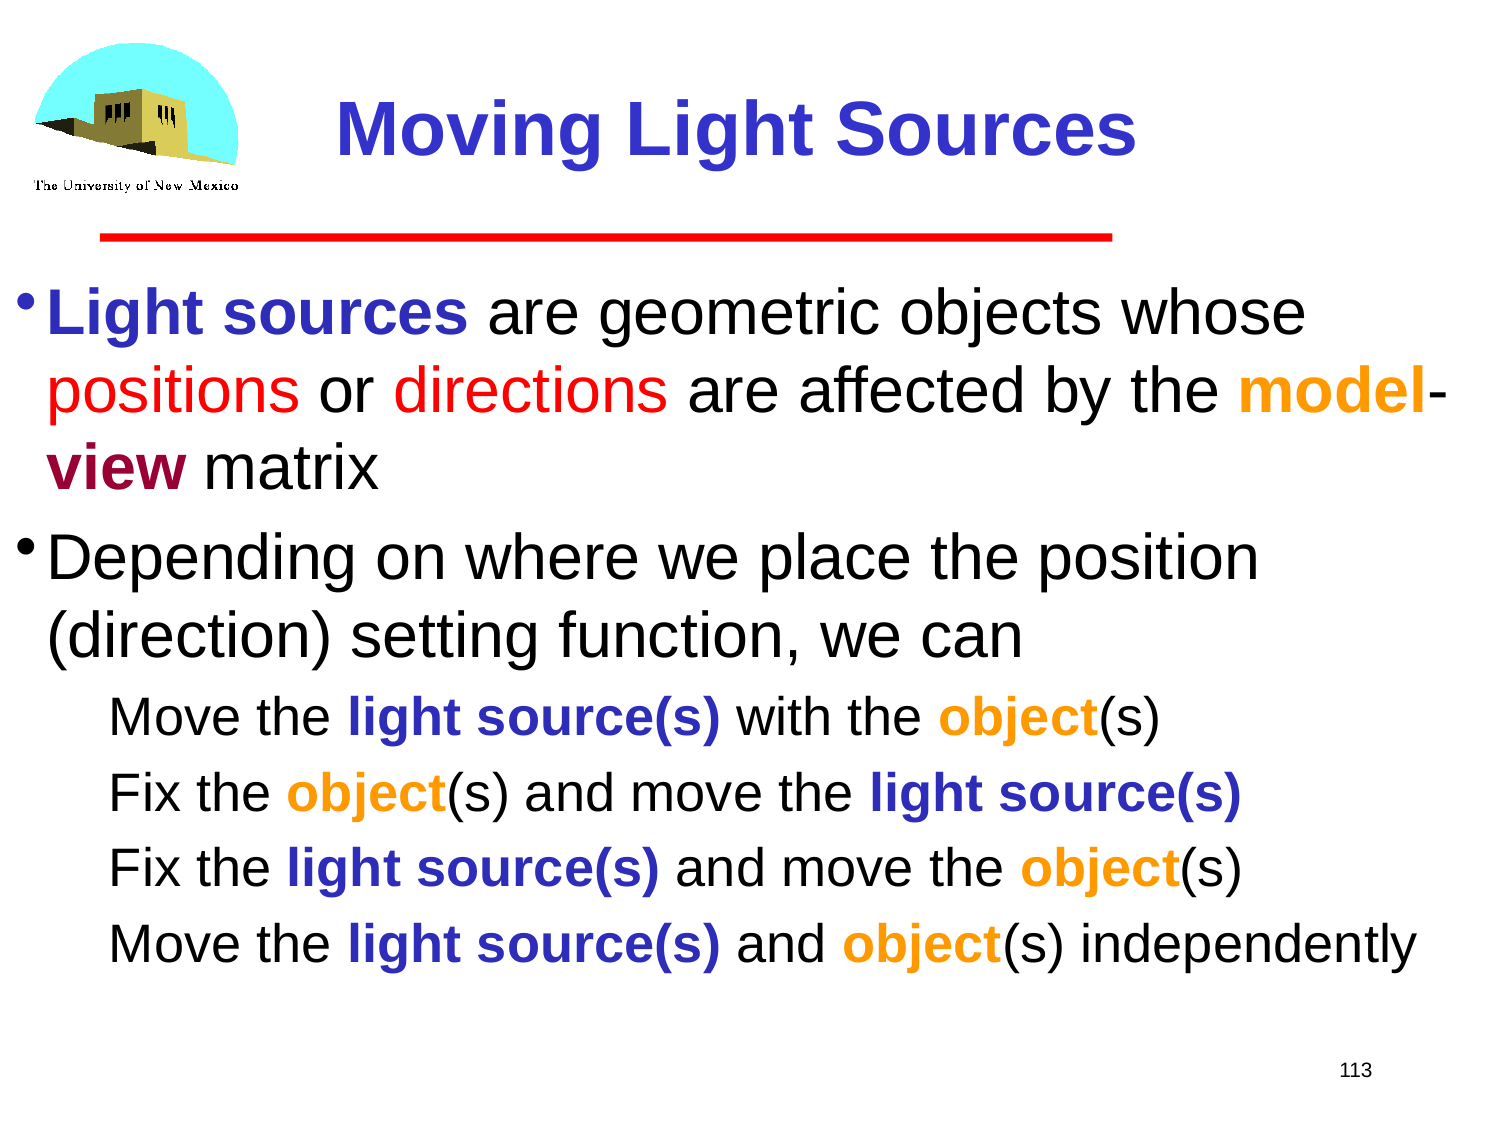

Moving Light Sources
Light sources are geometric objects whose positions or directions are affected by the model-view matrix
Depending on where we place the position (direction) setting function, we can
Move the light source(s) with the object(s)
Fix the object(s) and move the light source(s)
Fix the light source(s) and move the object(s)
Move the light source(s) and object(s) independently
113